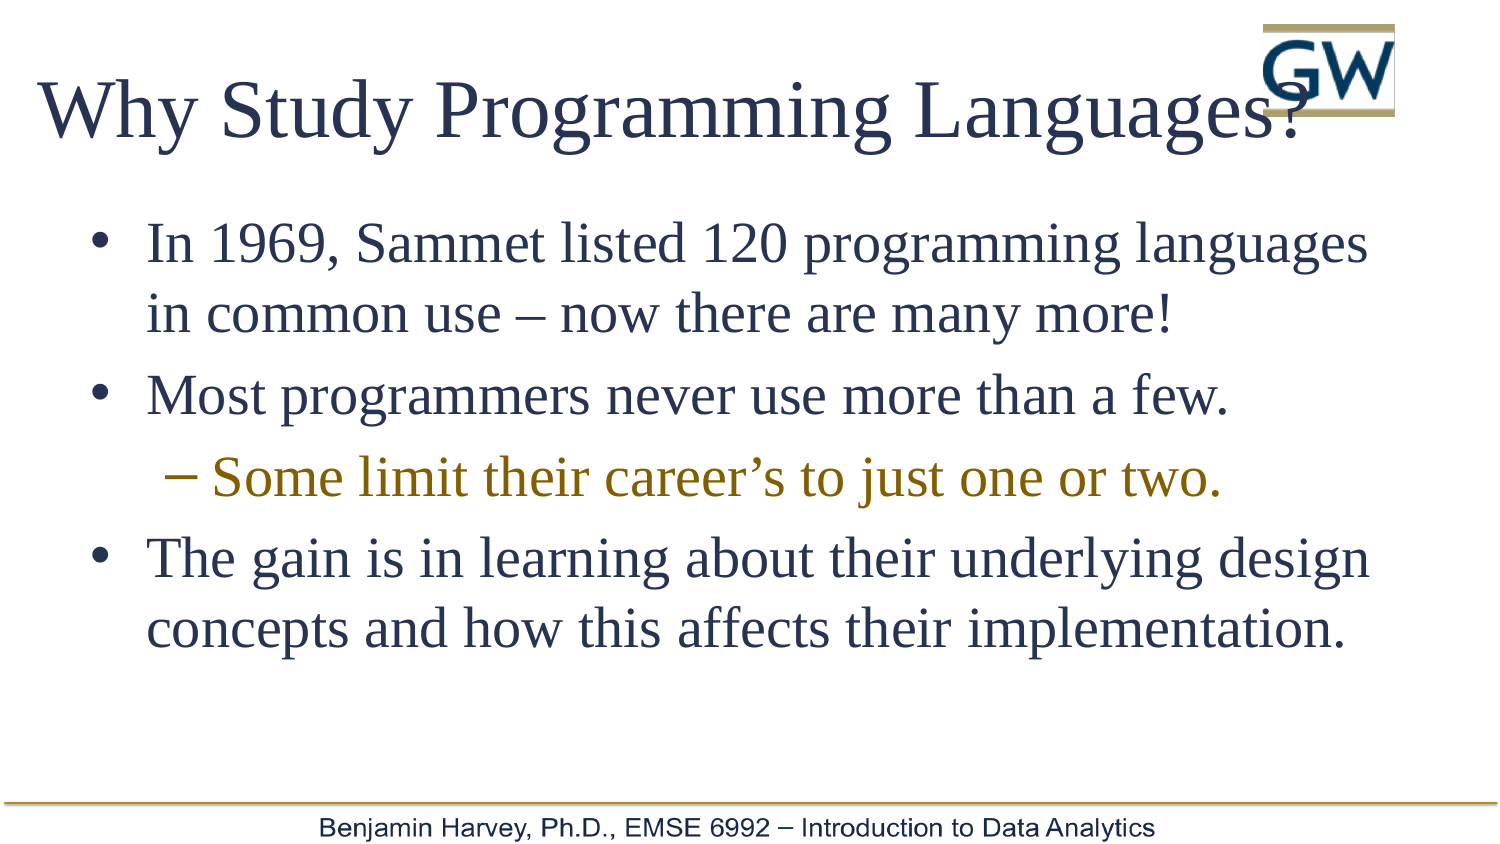

# Why Study Programming Languages?
In 1969, Sammet listed 120 programming languages in common use – now there are many more!
Most programmers never use more than a few.
Some limit their career’s to just one or two.
The gain is in learning about their underlying design concepts and how this affects their implementation.